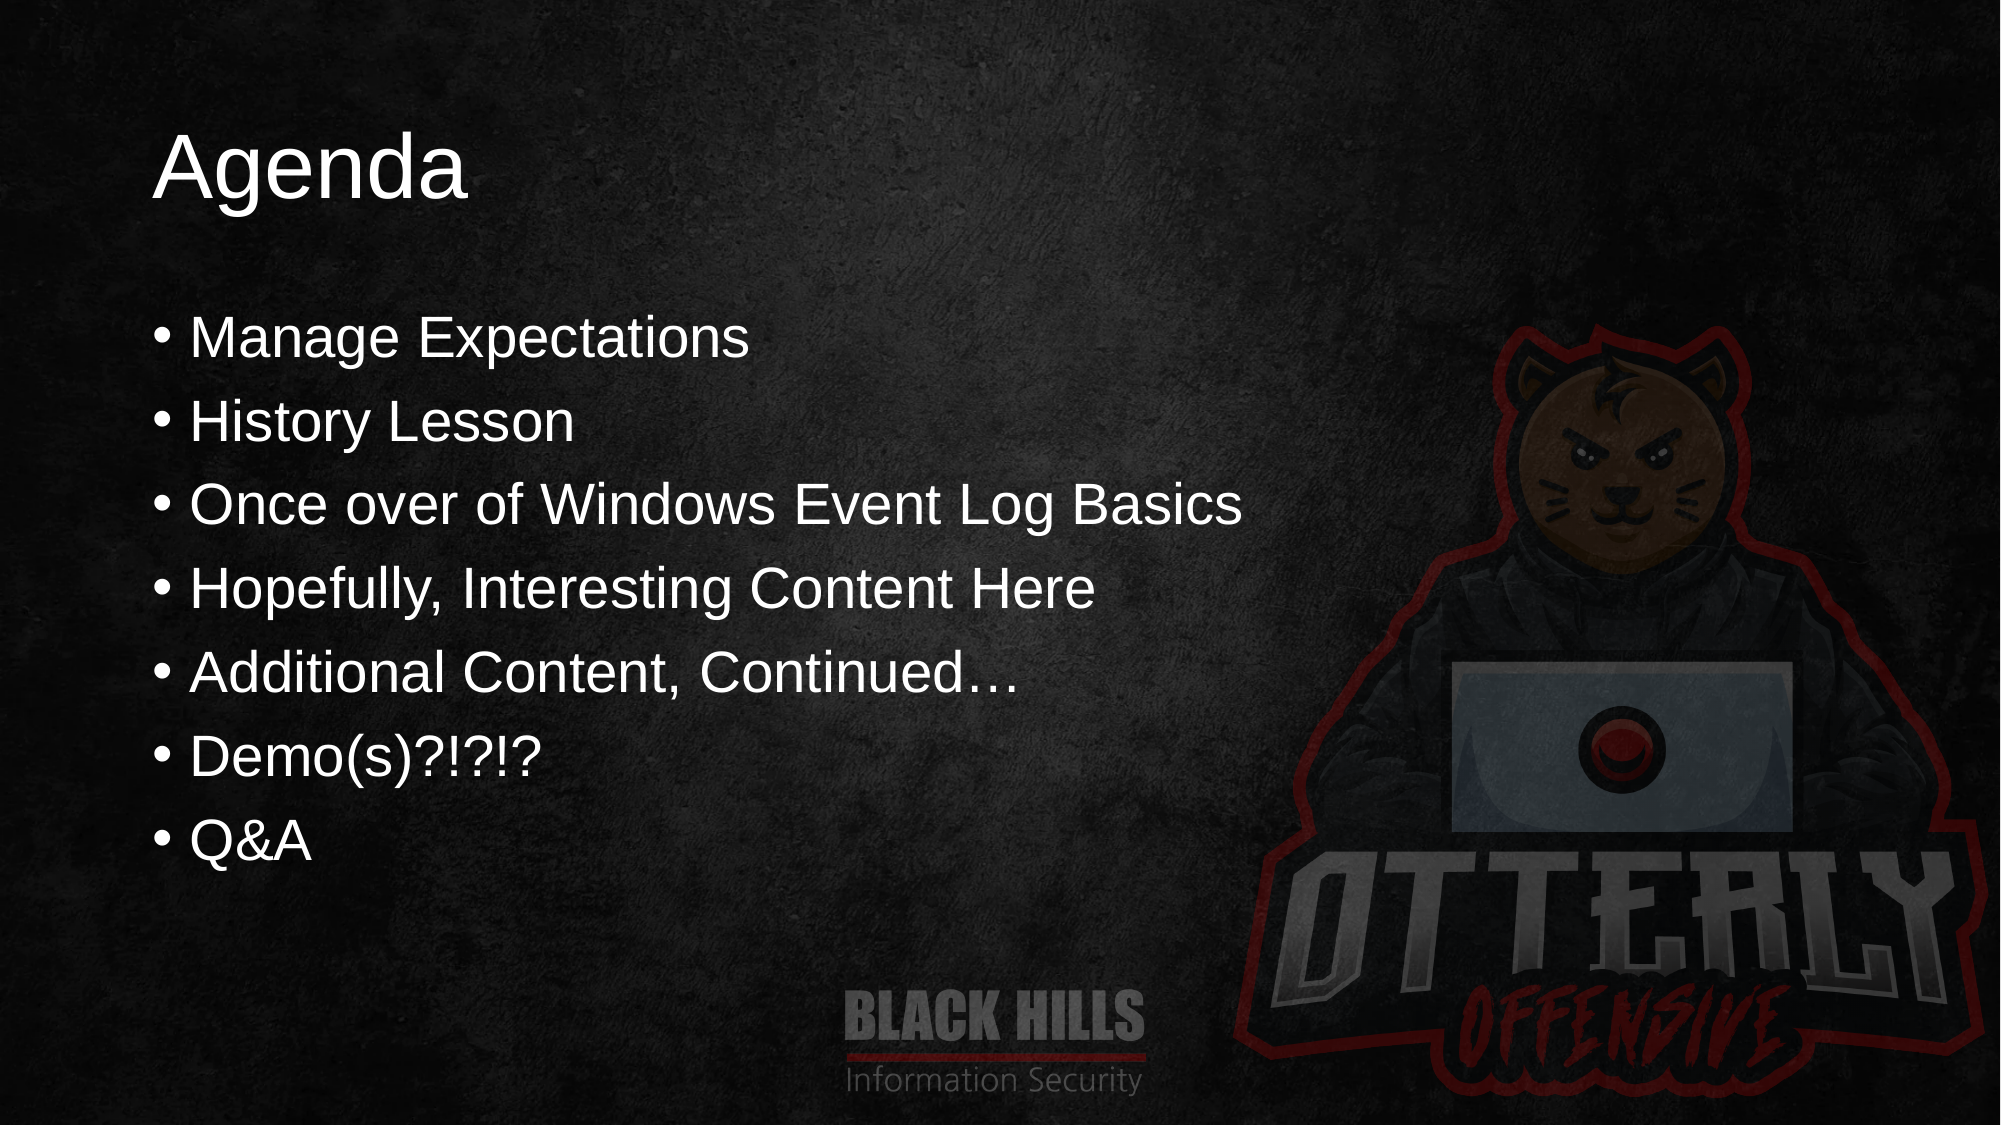

# Agenda
Manage Expectations
History Lesson
Once over of Windows Event Log Basics
Hopefully, Interesting Content Here
Additional Content, Continued…
Demo(s)?!?!?
Q&A